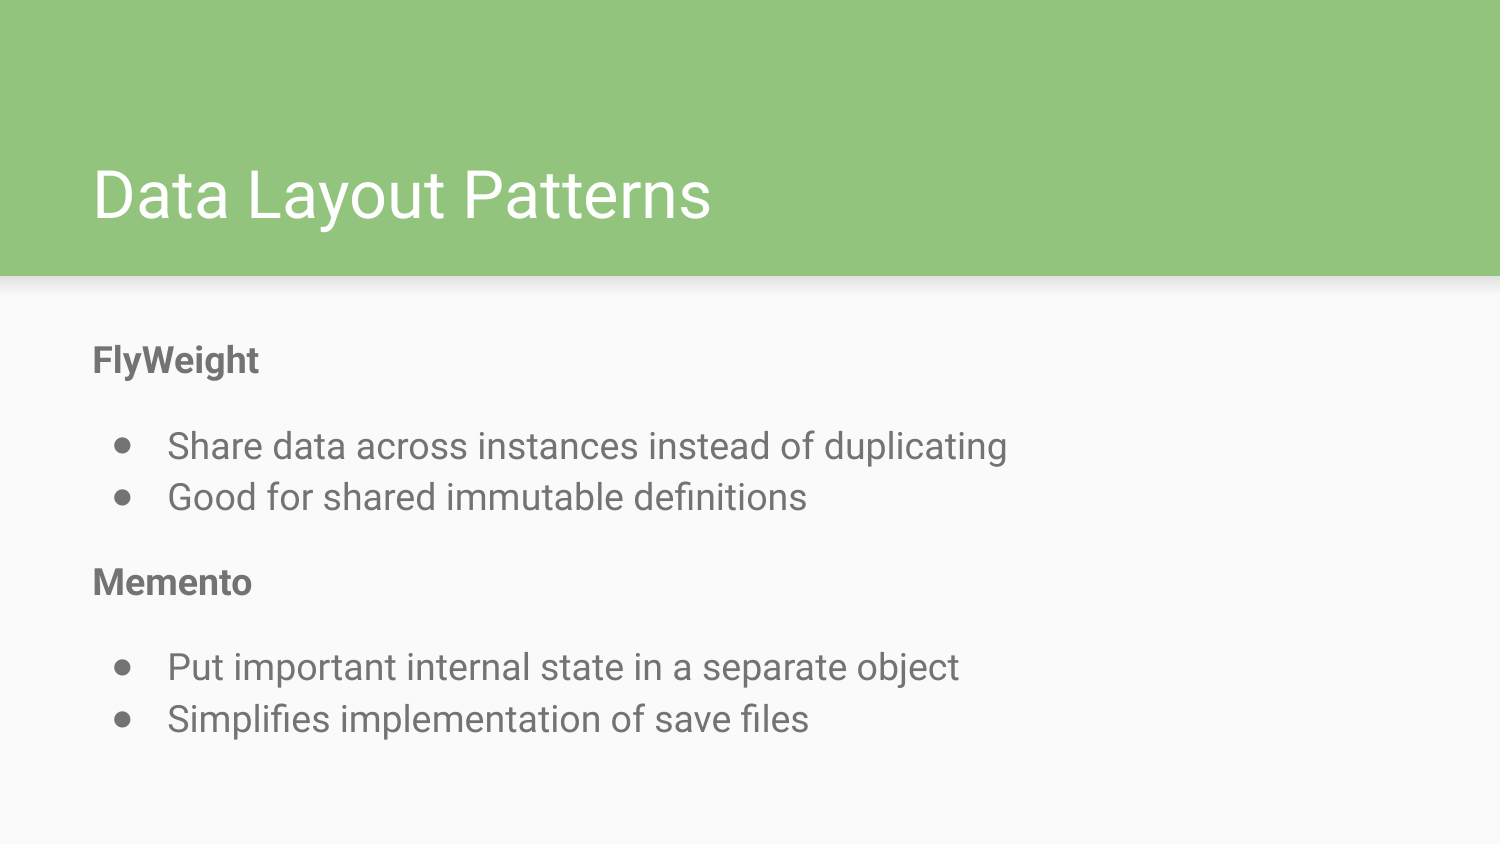

# Data Layout Patterns
FlyWeight
Share data across instances instead of duplicating
Good for shared immutable definitions
Memento
Put important internal state in a separate object
Simplifies implementation of save files